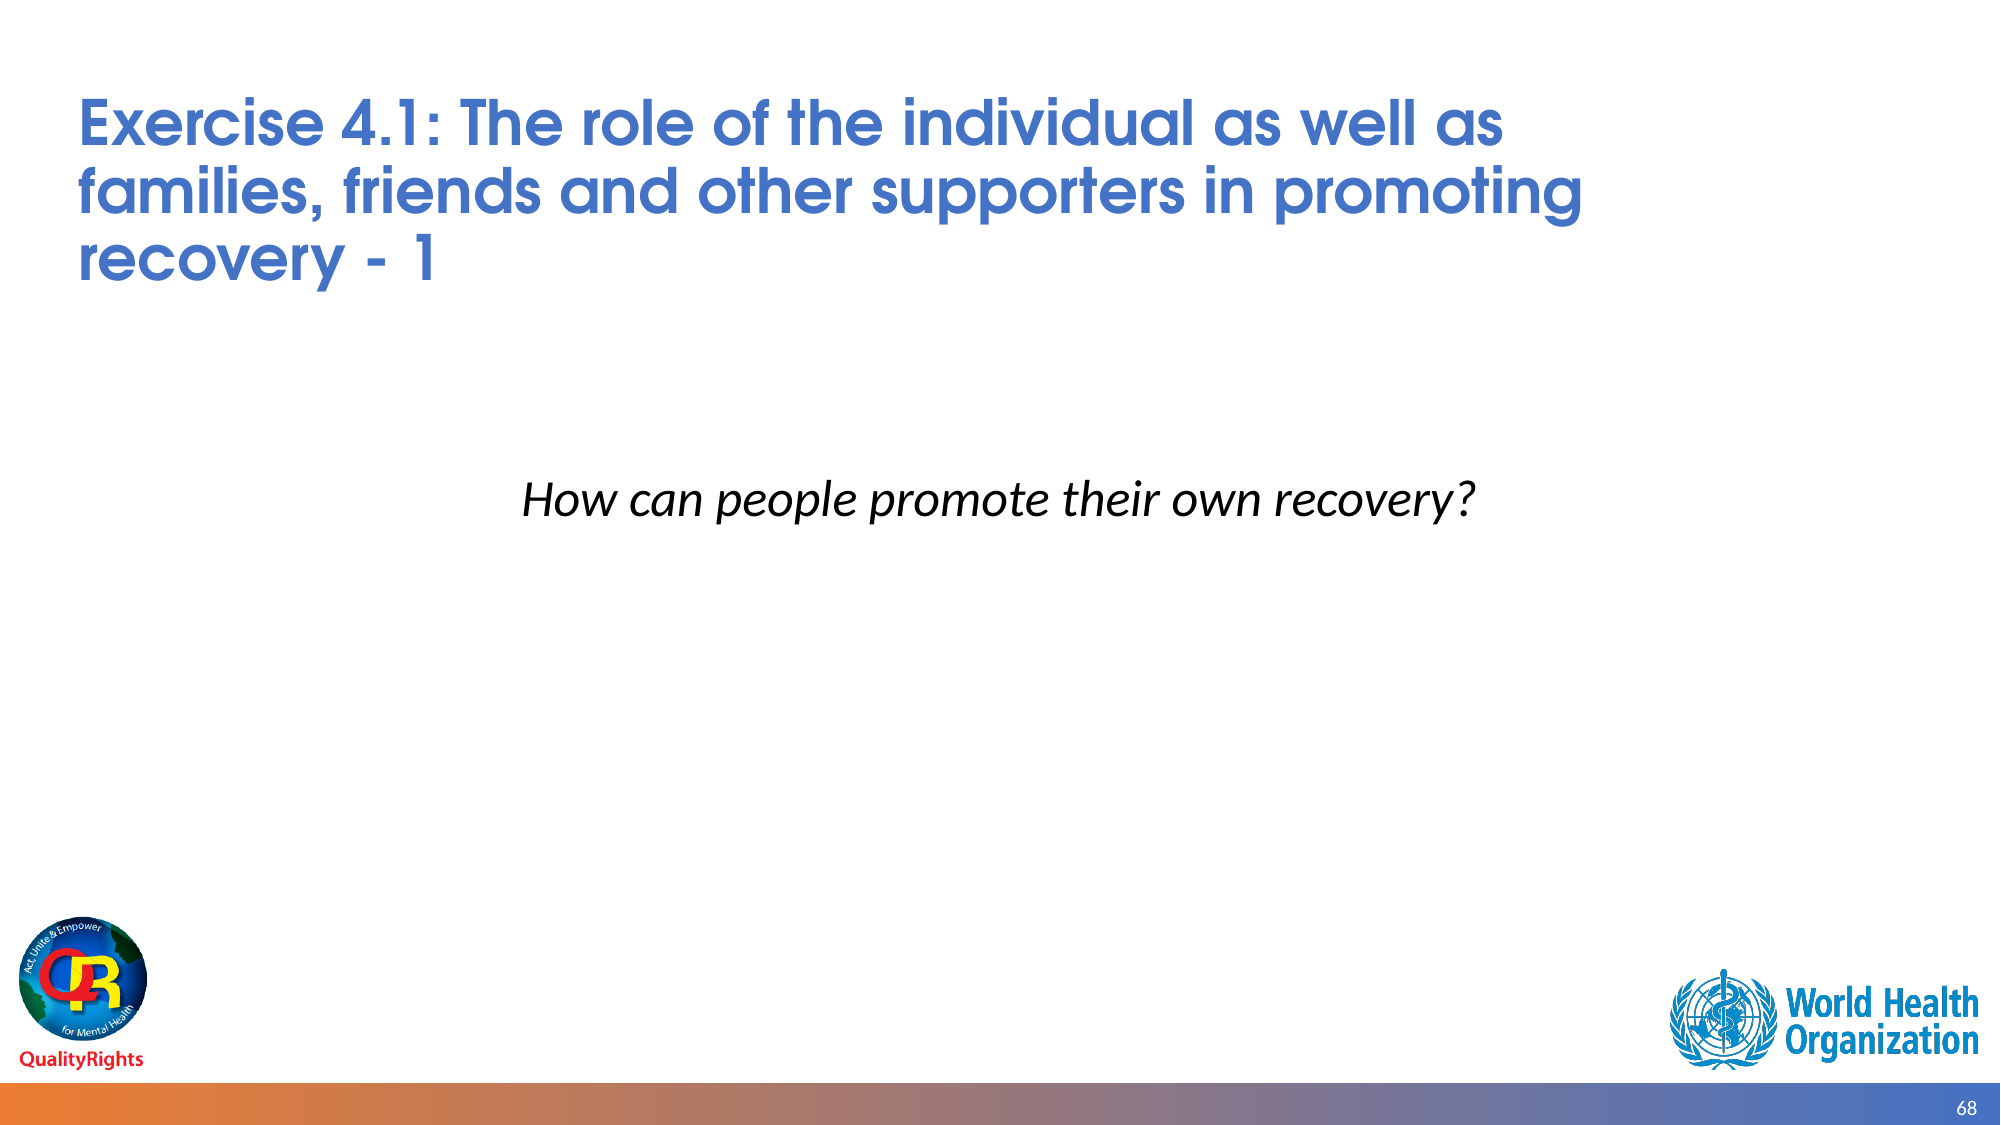

# Exercise 4.1: The role of the individual as well as families, friends and other supporters in promoting recovery - 1

How can people promote their own recovery?